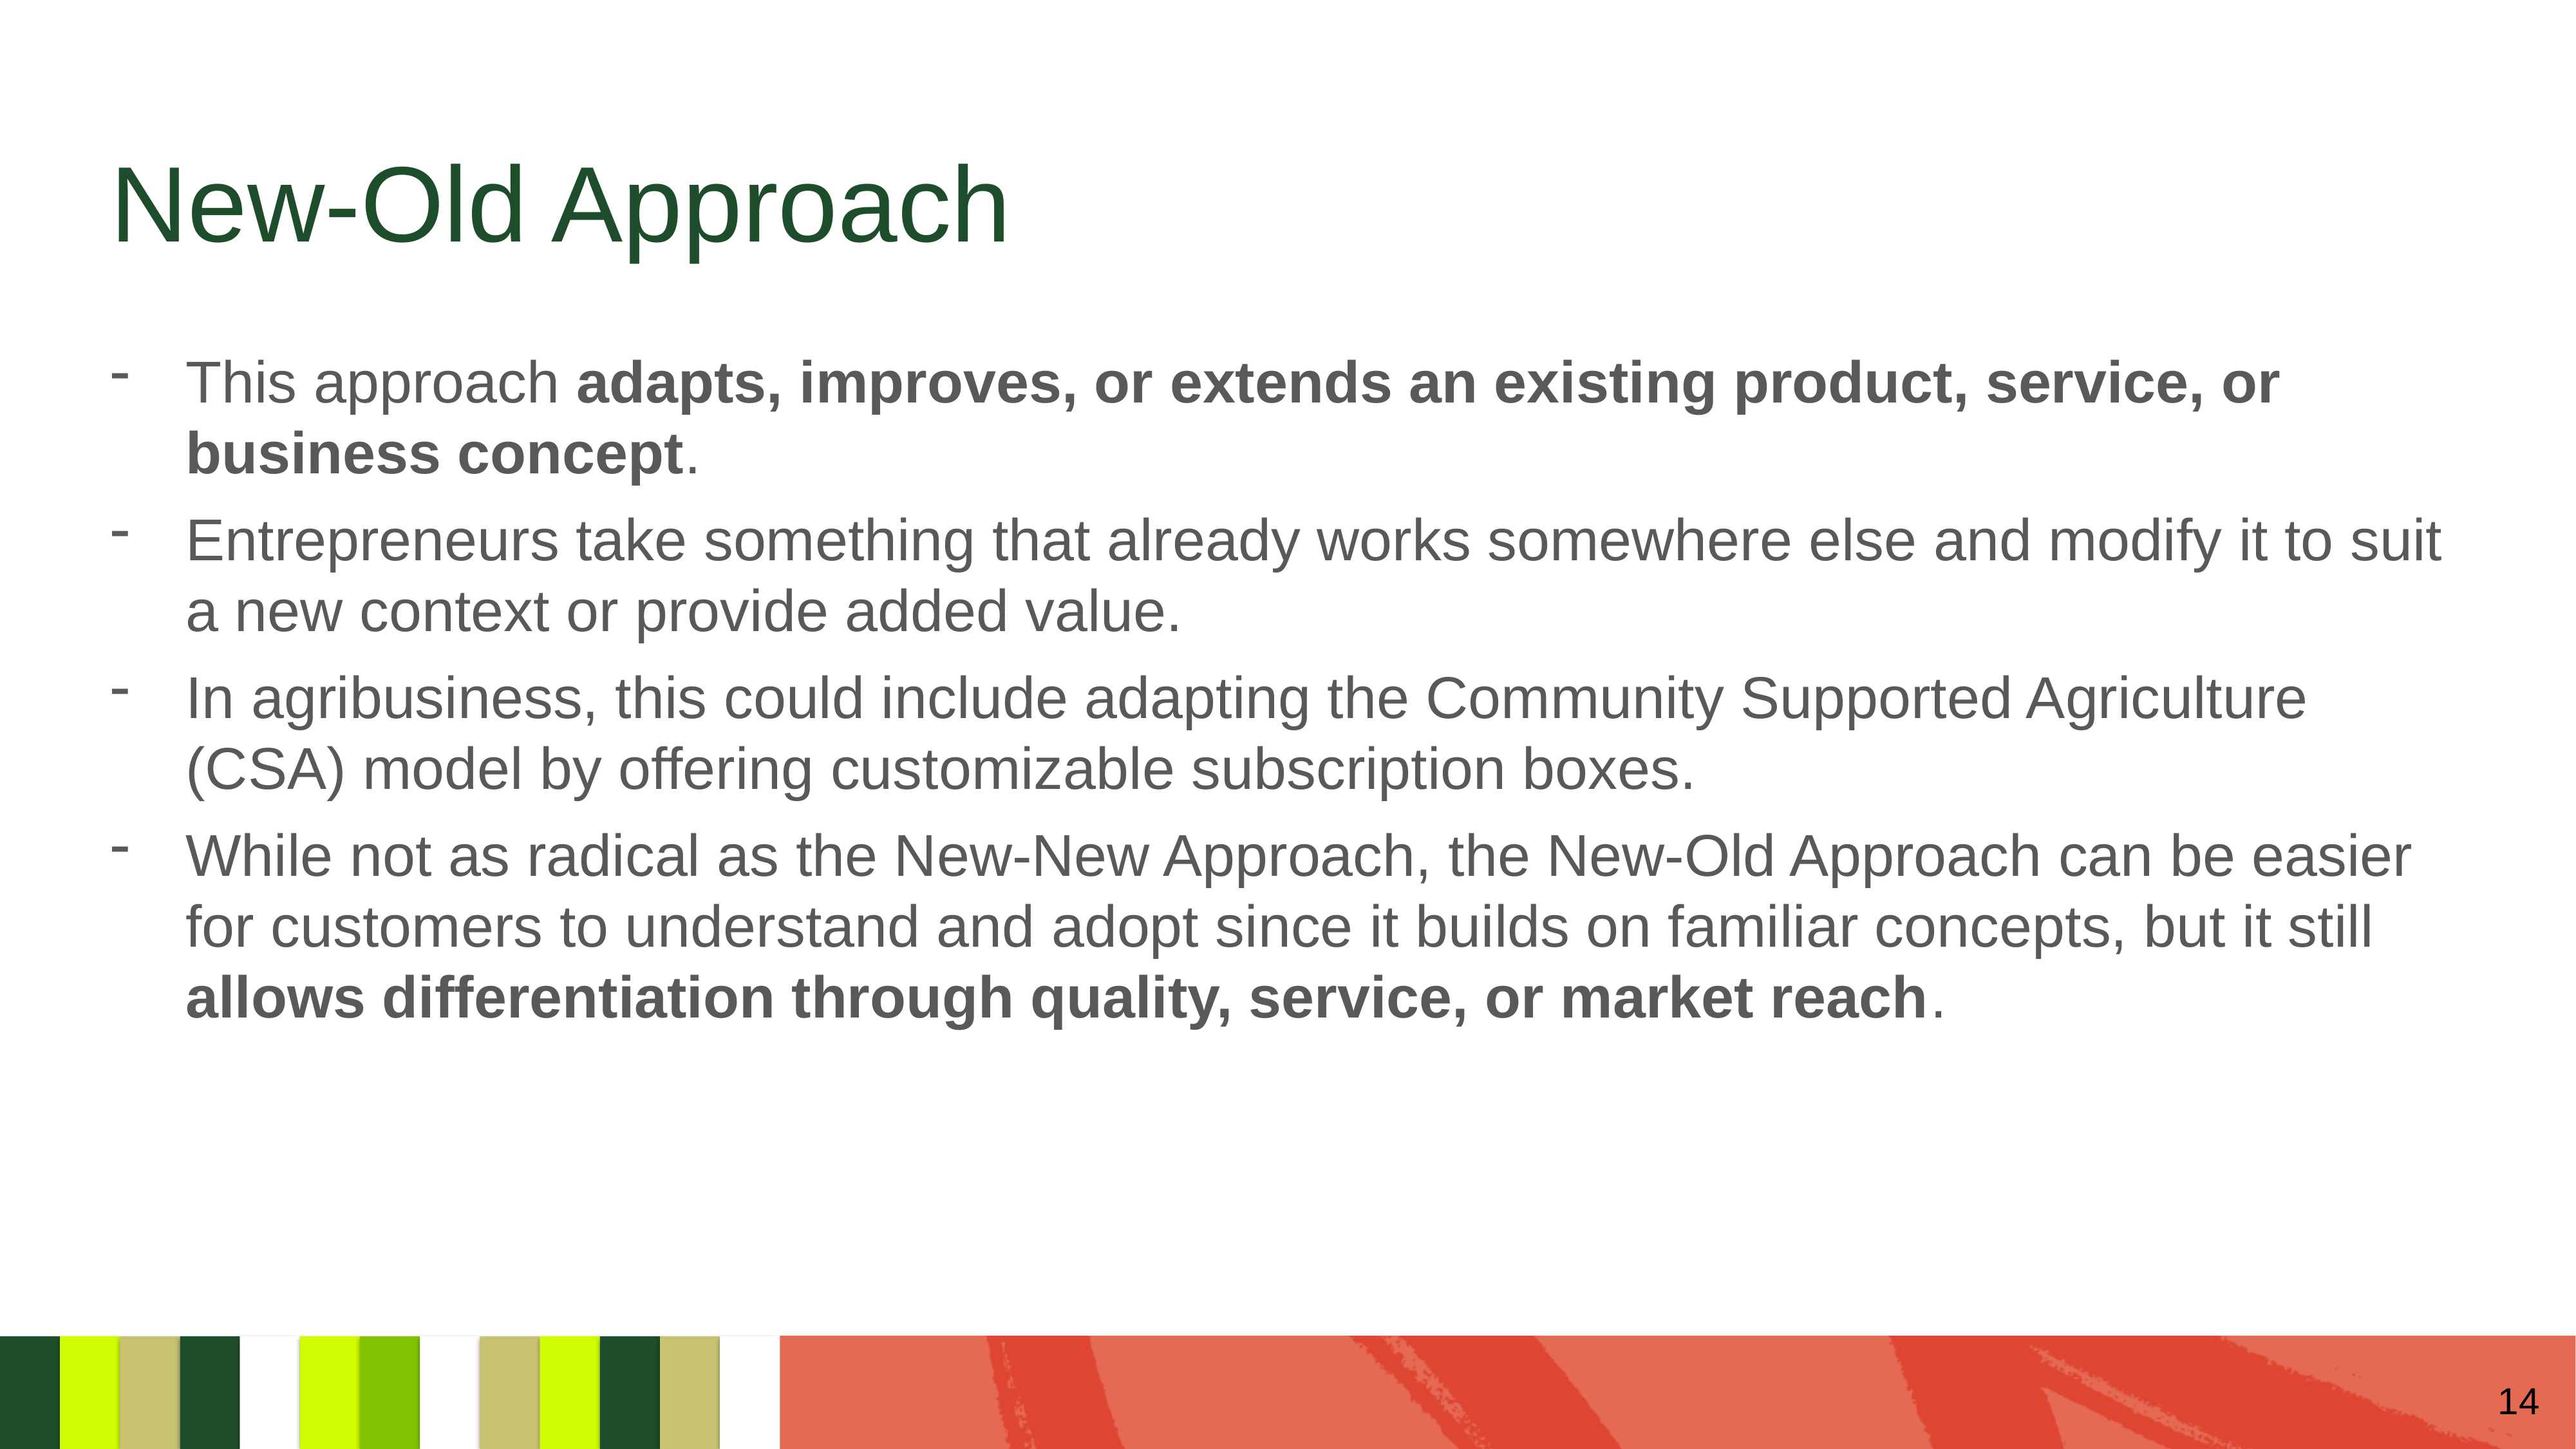

# New-Old Approach
This approach adapts, improves, or extends an existing product, service, or business concept.
Entrepreneurs take something that already works somewhere else and modify it to suit a new context or provide added value.
In agribusiness, this could include adapting the Community Supported Agriculture (CSA) model by offering customizable subscription boxes.
While not as radical as the New-New Approach, the New-Old Approach can be easier for customers to understand and adopt since it builds on familiar concepts, but it still allows differentiation through quality, service, or market reach.
14